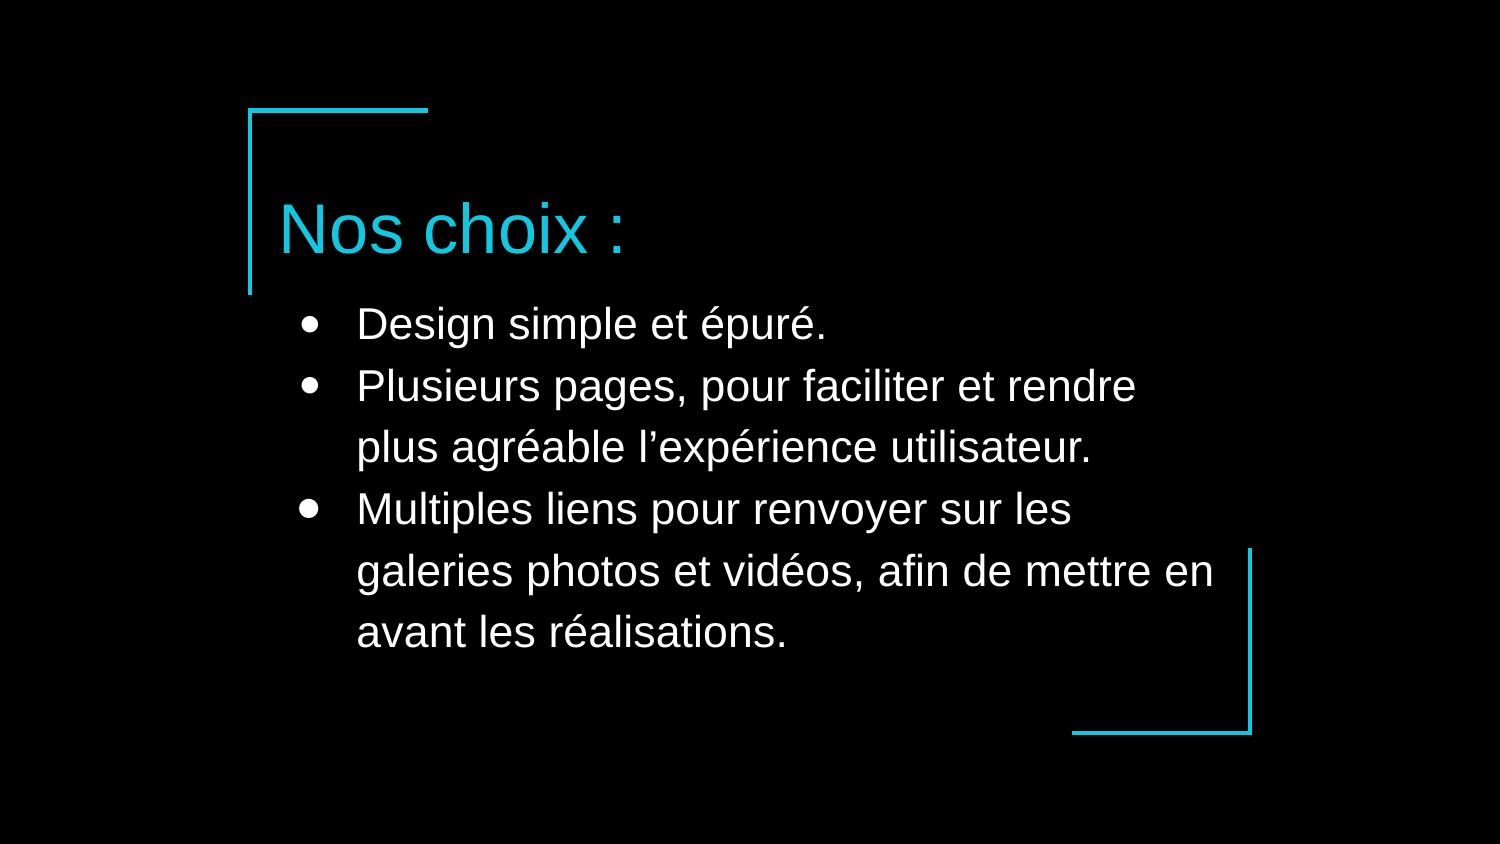

Nos choix :
Design simple et épuré.
Plusieurs pages, pour faciliter et rendre plus agréable l’expérience utilisateur.
Multiples liens pour renvoyer sur les galeries photos et vidéos, afin de mettre en avant les réalisations.